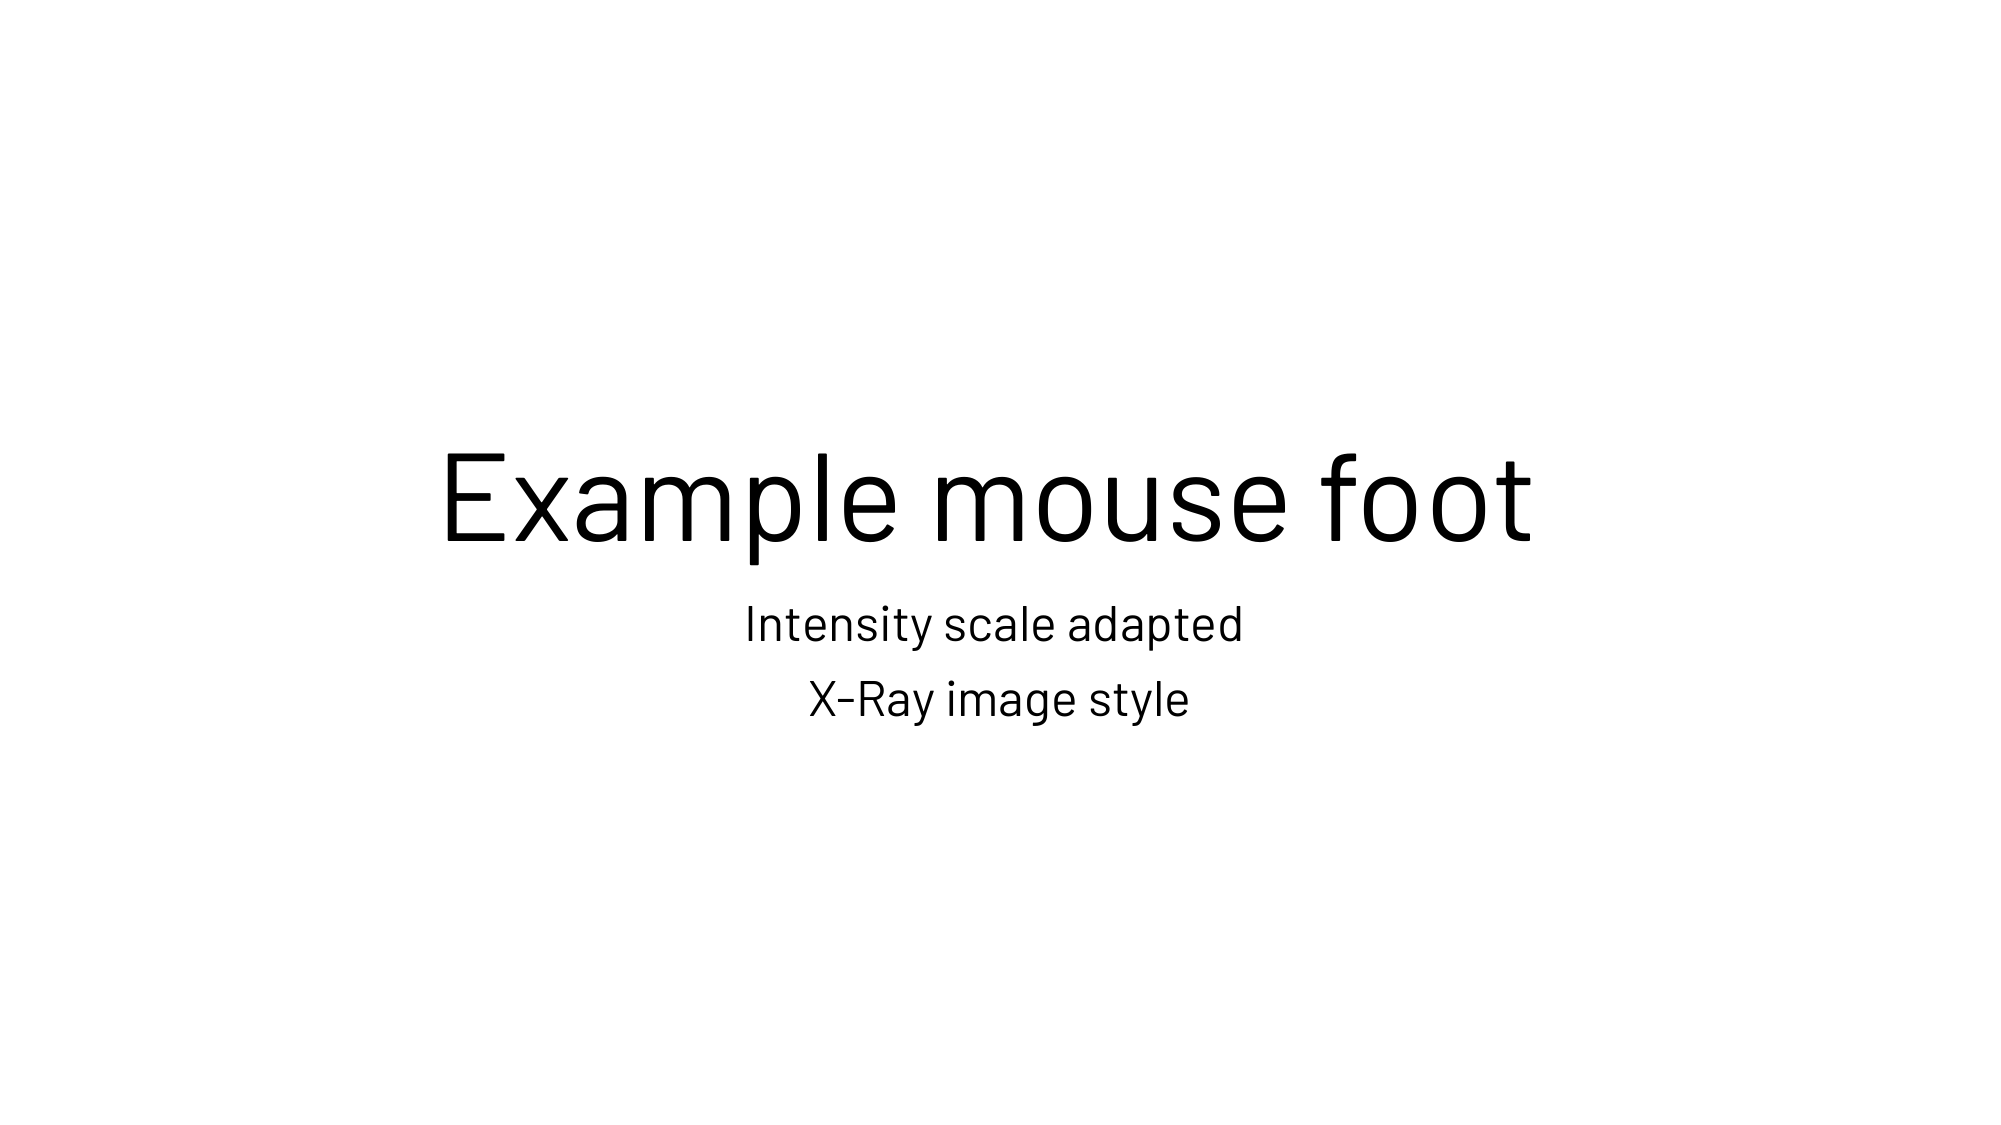

# Example mouse foot
Intensity scale adapted
X-Ray image style